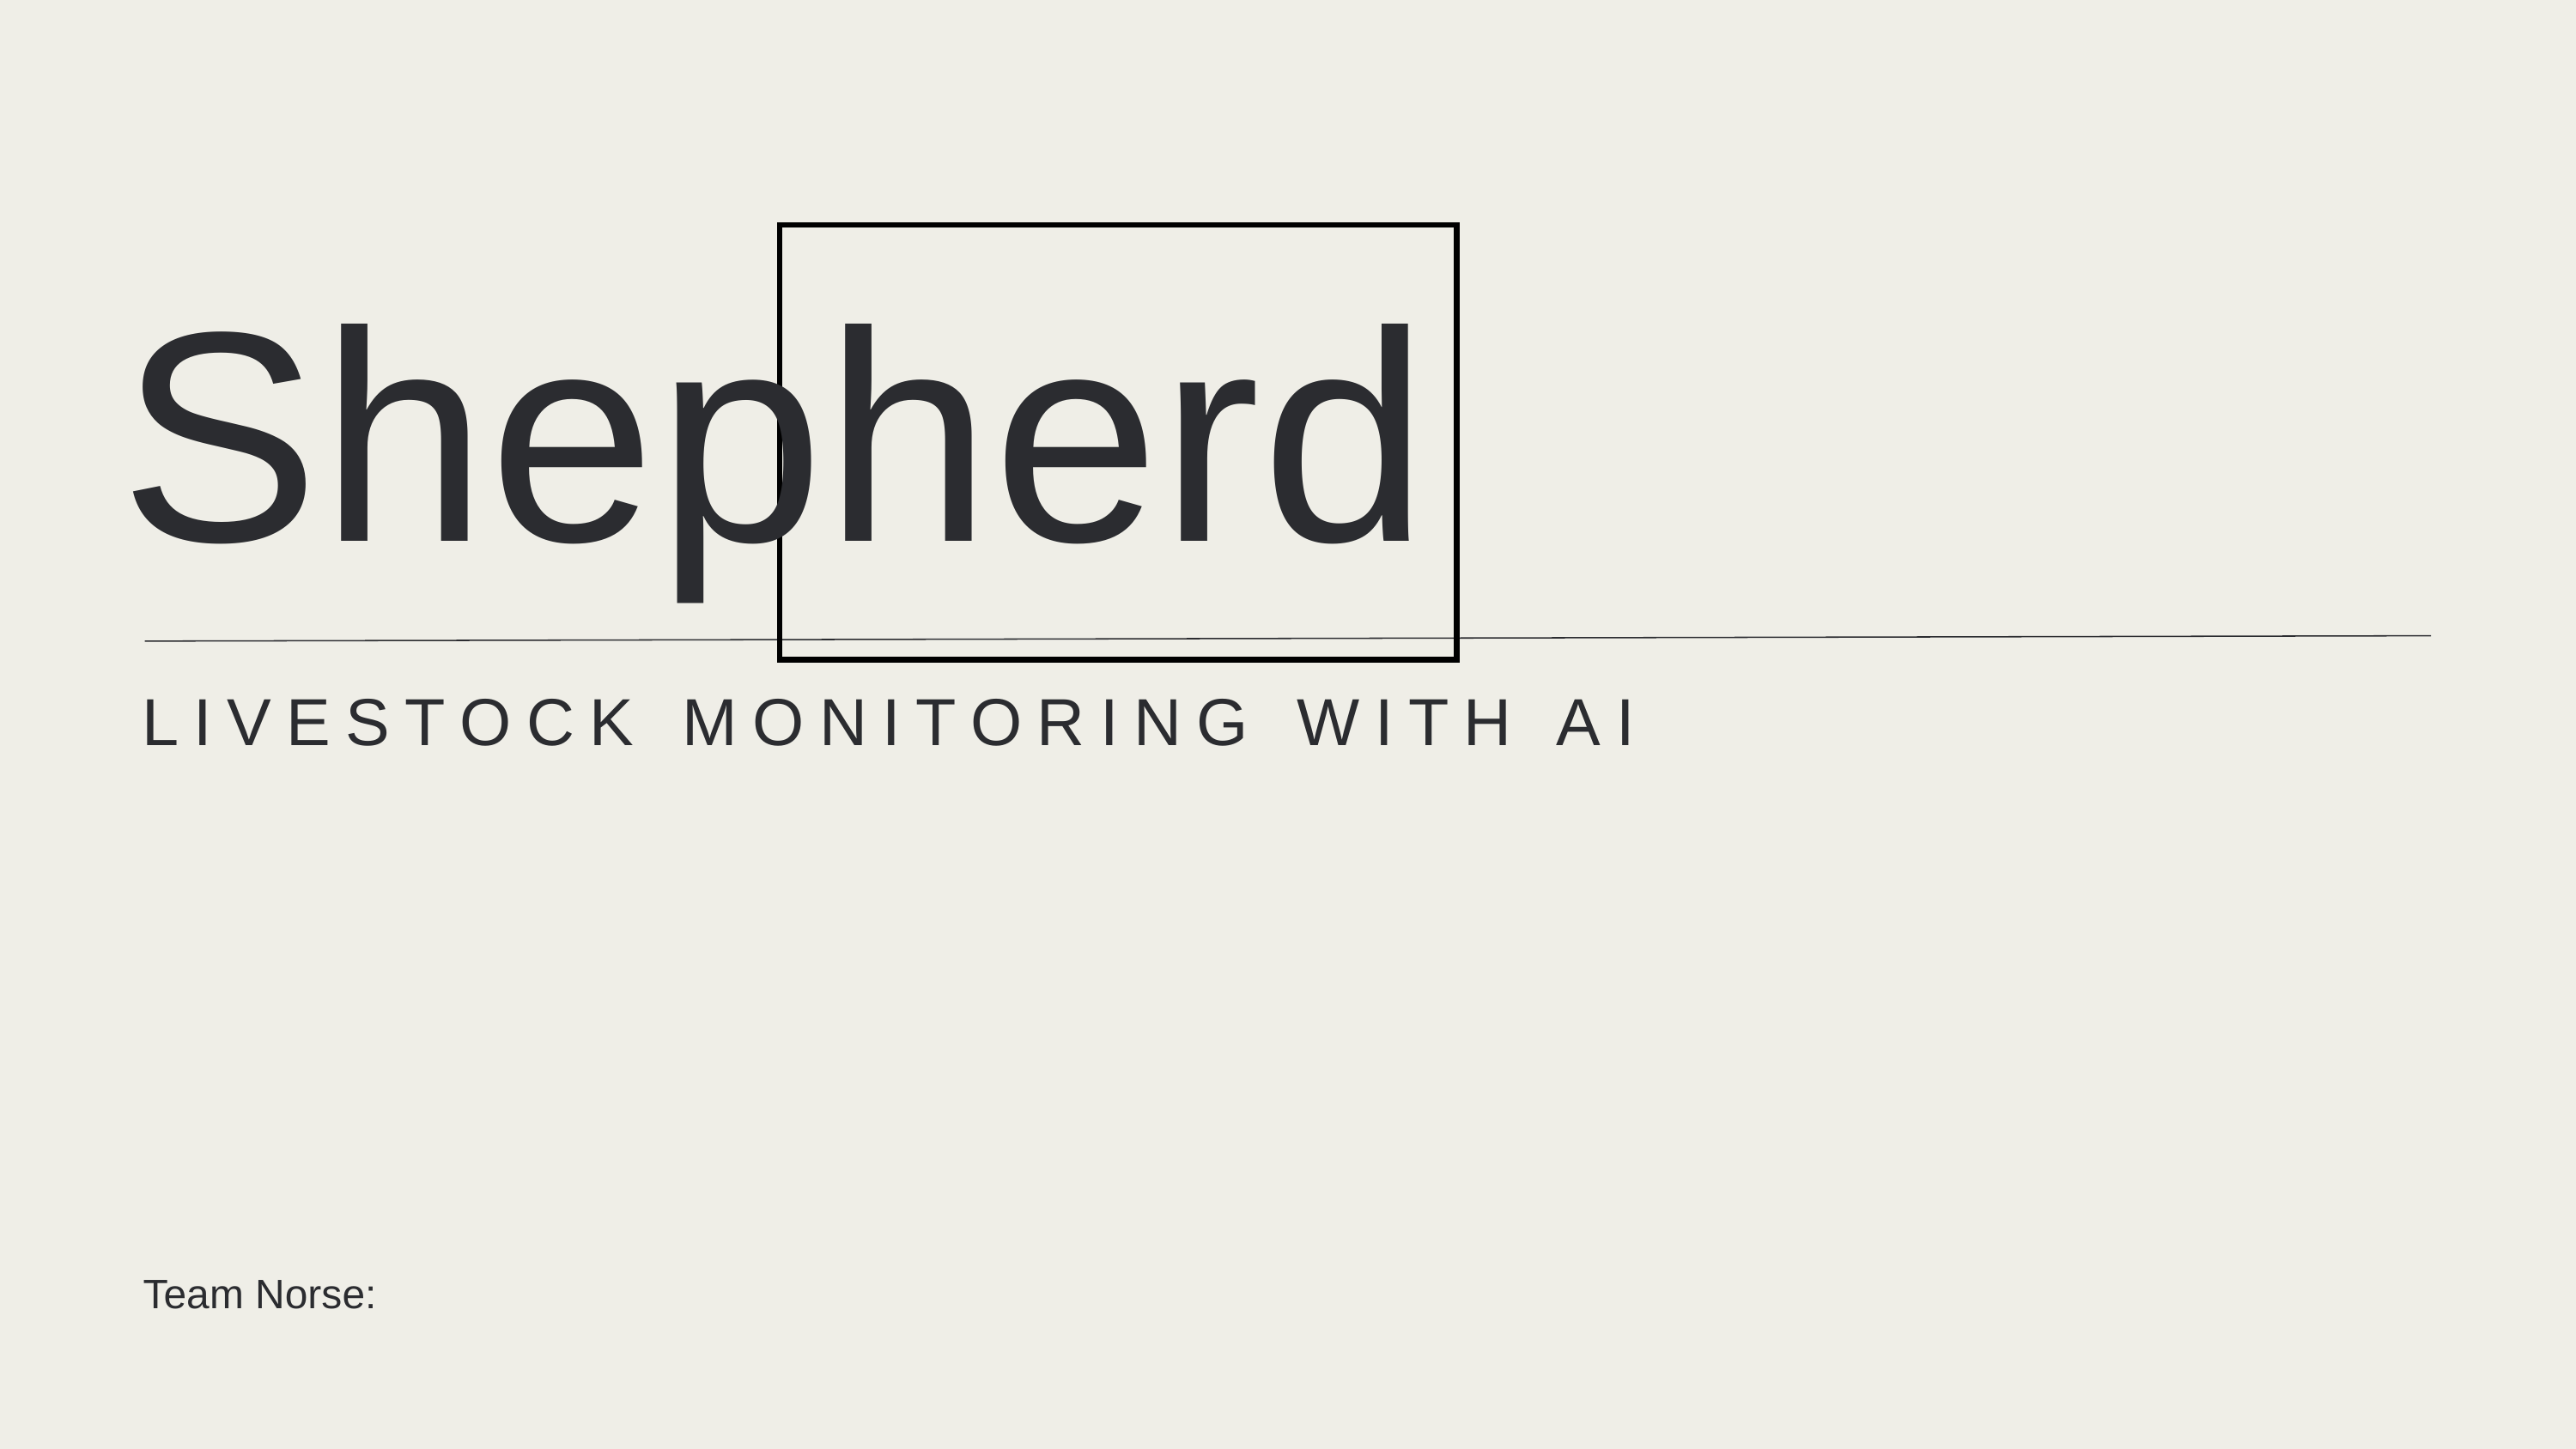

Shepherd

LIVESTOCK MONITORING WITH AI
Team Norse: